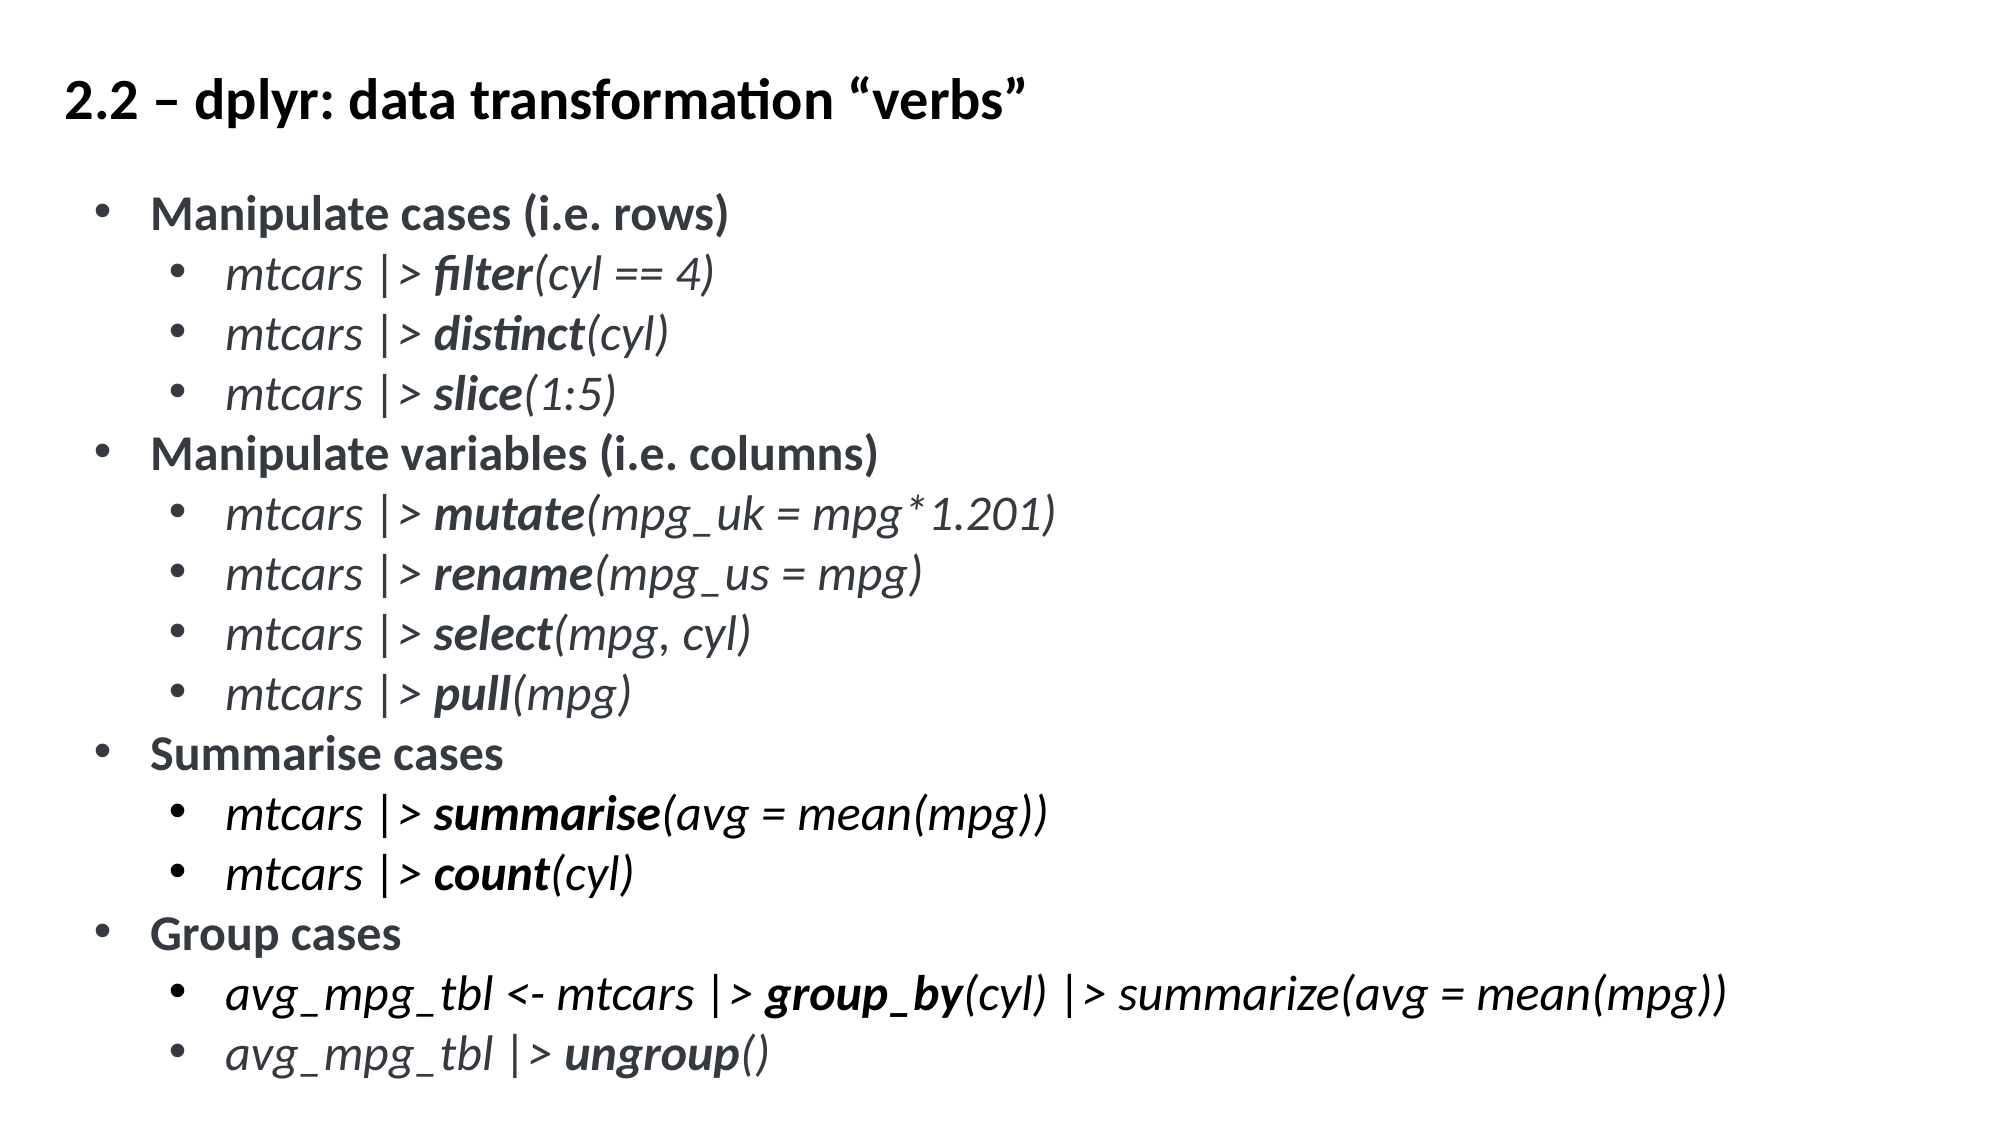

2.2 – dplyr: data transformation “verbs”

Manipulate cases (i.e. rows)
mtcars |> filter(cyl == 4)
mtcars |> distinct(cyl)
mtcars |> slice(1:5)
Manipulate variables (i.e. columns)
mtcars |> mutate(mpg_uk = mpg*1.201)
mtcars |> rename(mpg_us = mpg)
mtcars |> select(mpg, cyl)
mtcars |> pull(mpg)
Summarise cases
mtcars |> summarise(avg = mean(mpg))
mtcars |> count(cyl)
Group cases
avg_mpg_tbl <- mtcars |> group_by(cyl) |> summarize(avg = mean(mpg))
avg_mpg_tbl |> ungroup()